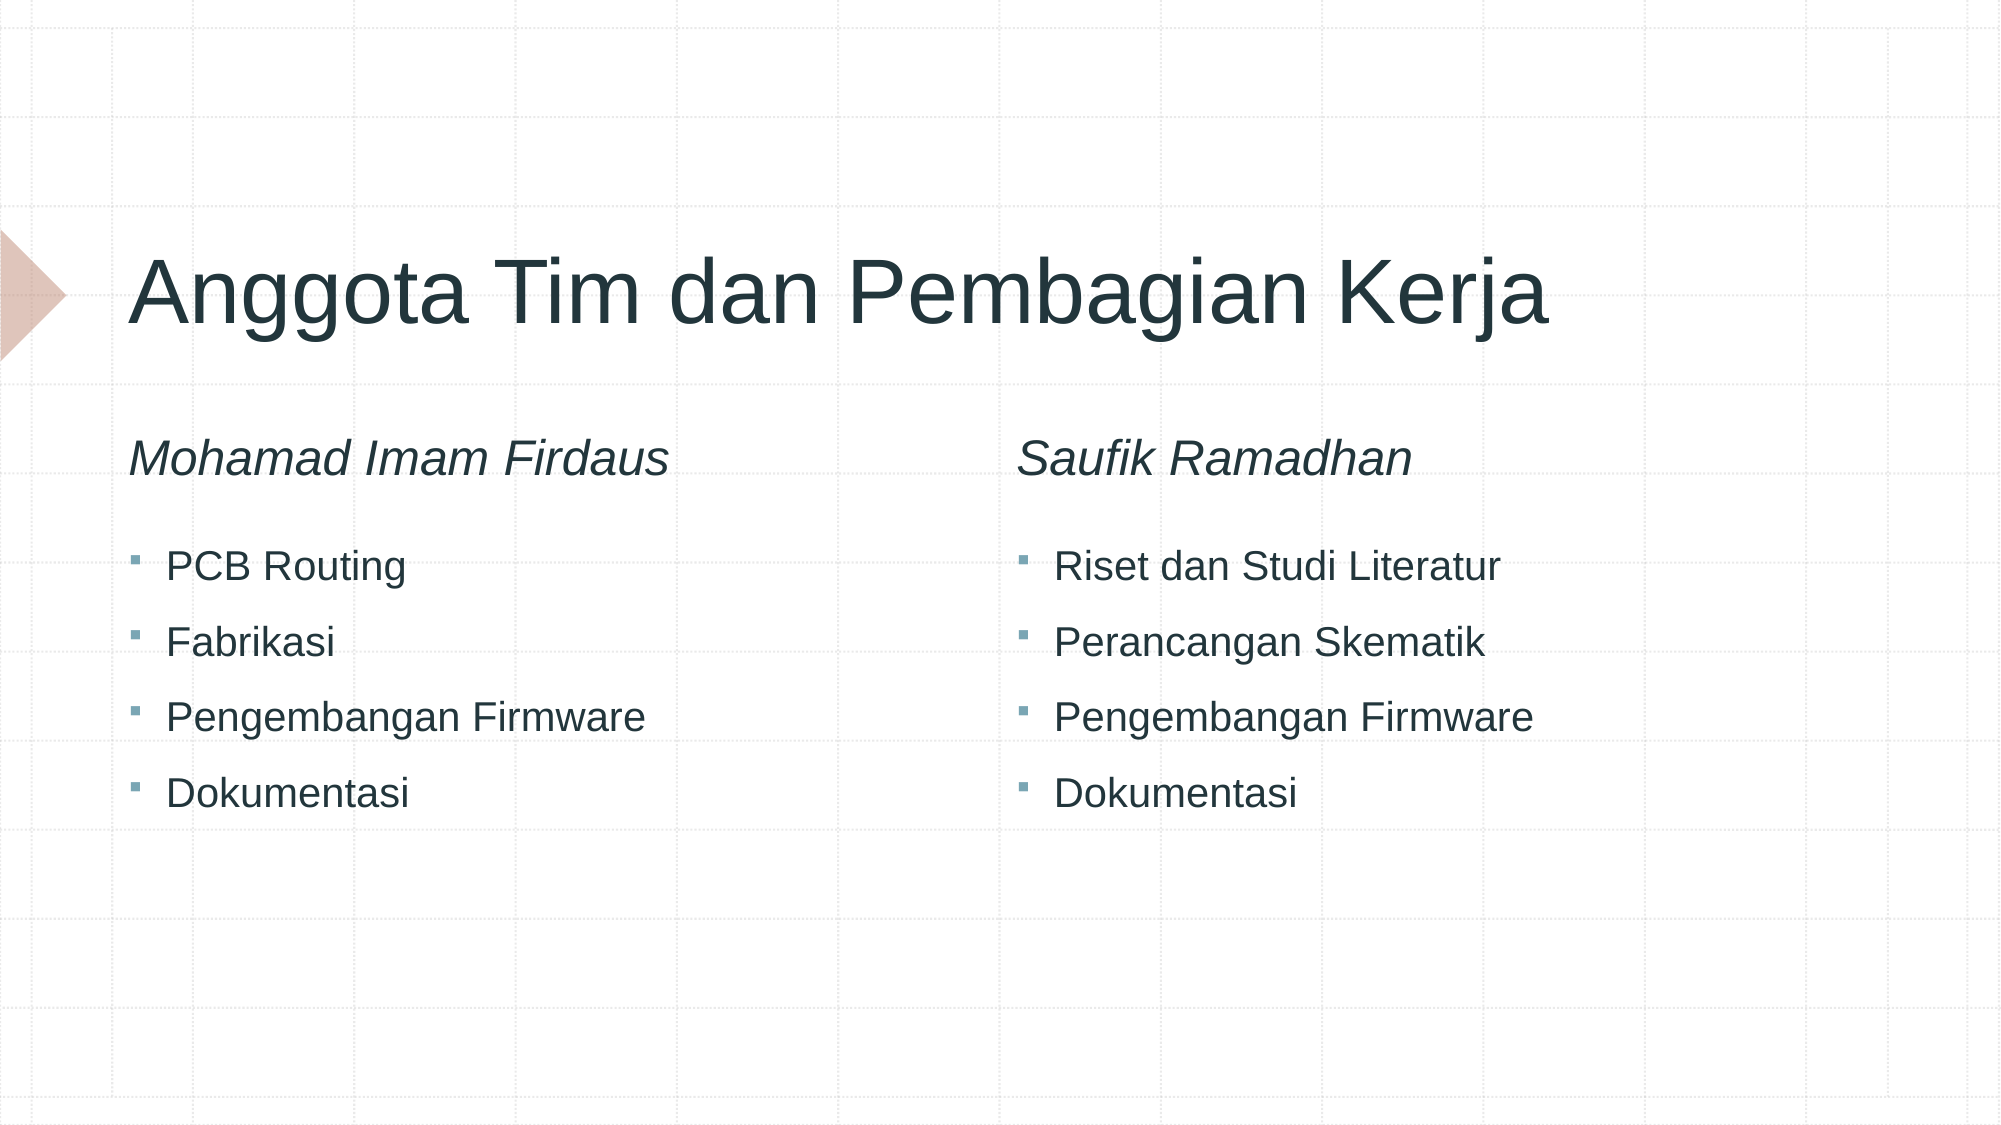

# Anggota Tim dan Pembagian Kerja
Mohamad Imam Firdaus
Saufik Ramadhan
PCB Routing
Fabrikasi
Pengembangan Firmware
Dokumentasi

Riset dan Studi Literatur
Perancangan Skematik
Pengembangan Firmware
Dokumentasi